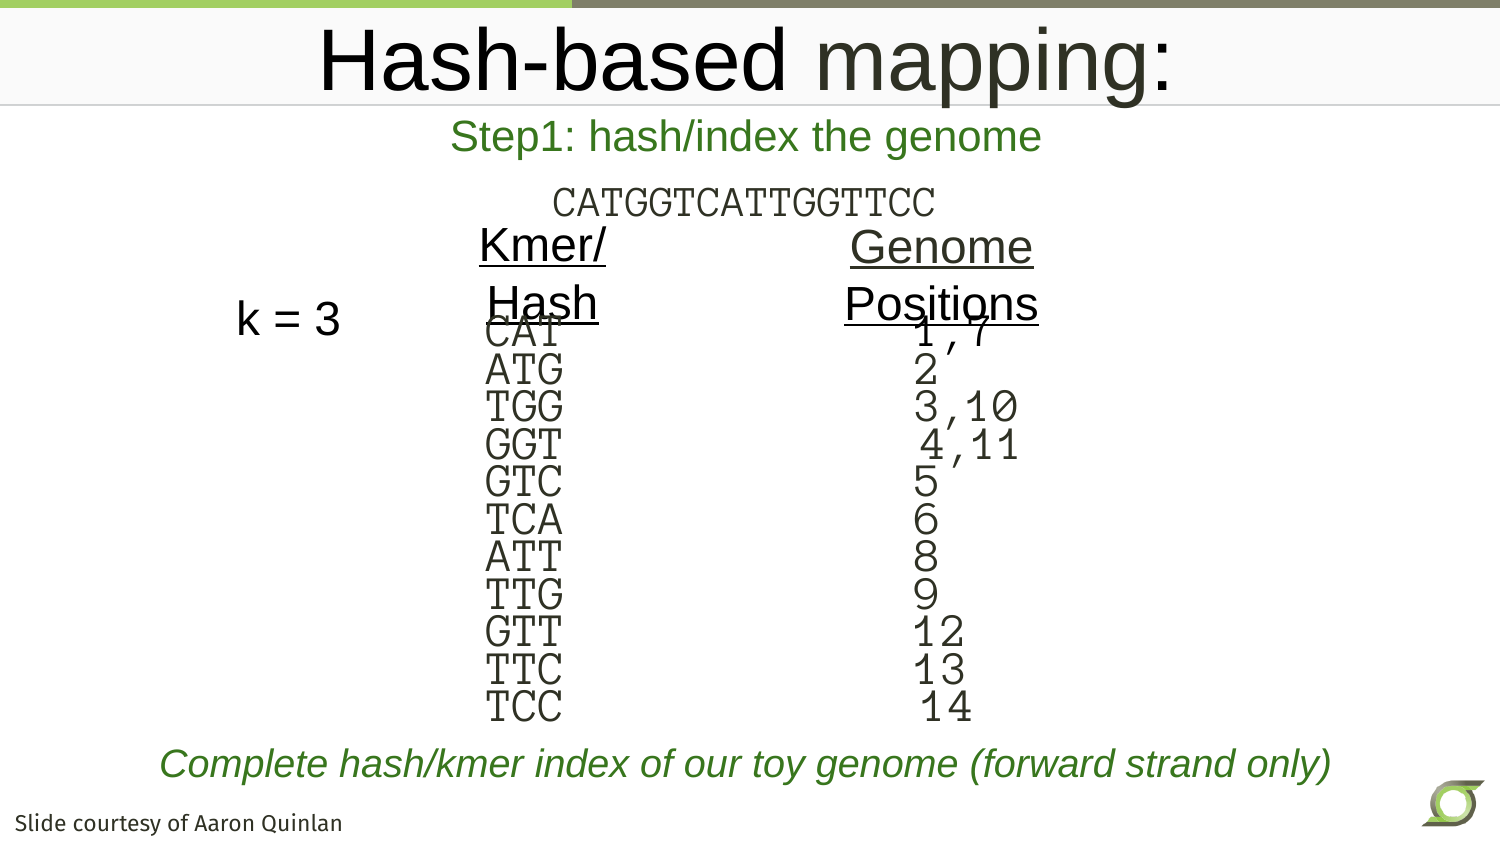

Hash-based mapping:
Step1: hash/index the genome
CATGGTCATTGGTTCC
Genome Positions
Kmer/Hash
k = 3
CAT
ATG
TGG
GGT
GTC
TCA
ATT
TTG
GTT
TTC
TCC
1,7
2
3,10
4,11
5
6
8
9
12
13
14
Complete hash/kmer index of our toy genome (forward strand only)
Slide courtesy of Aaron Quinlan